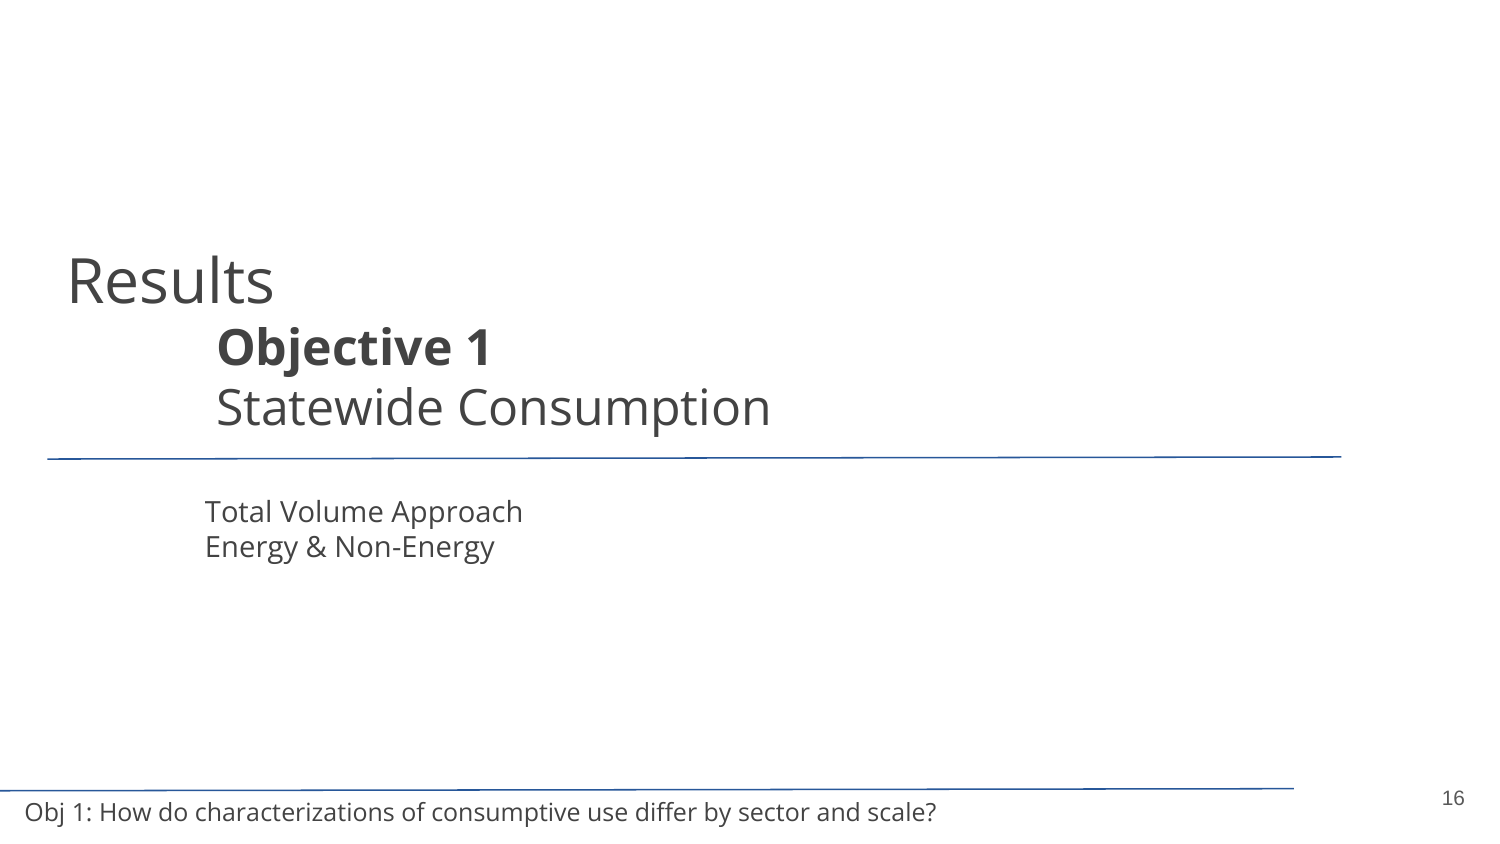

# Results
	Objective 1
Statewide Consumption
Total Volume Approach
Energy & Non-Energy
16
Obj 1: How do characterizations of consumptive use differ by sector and scale?